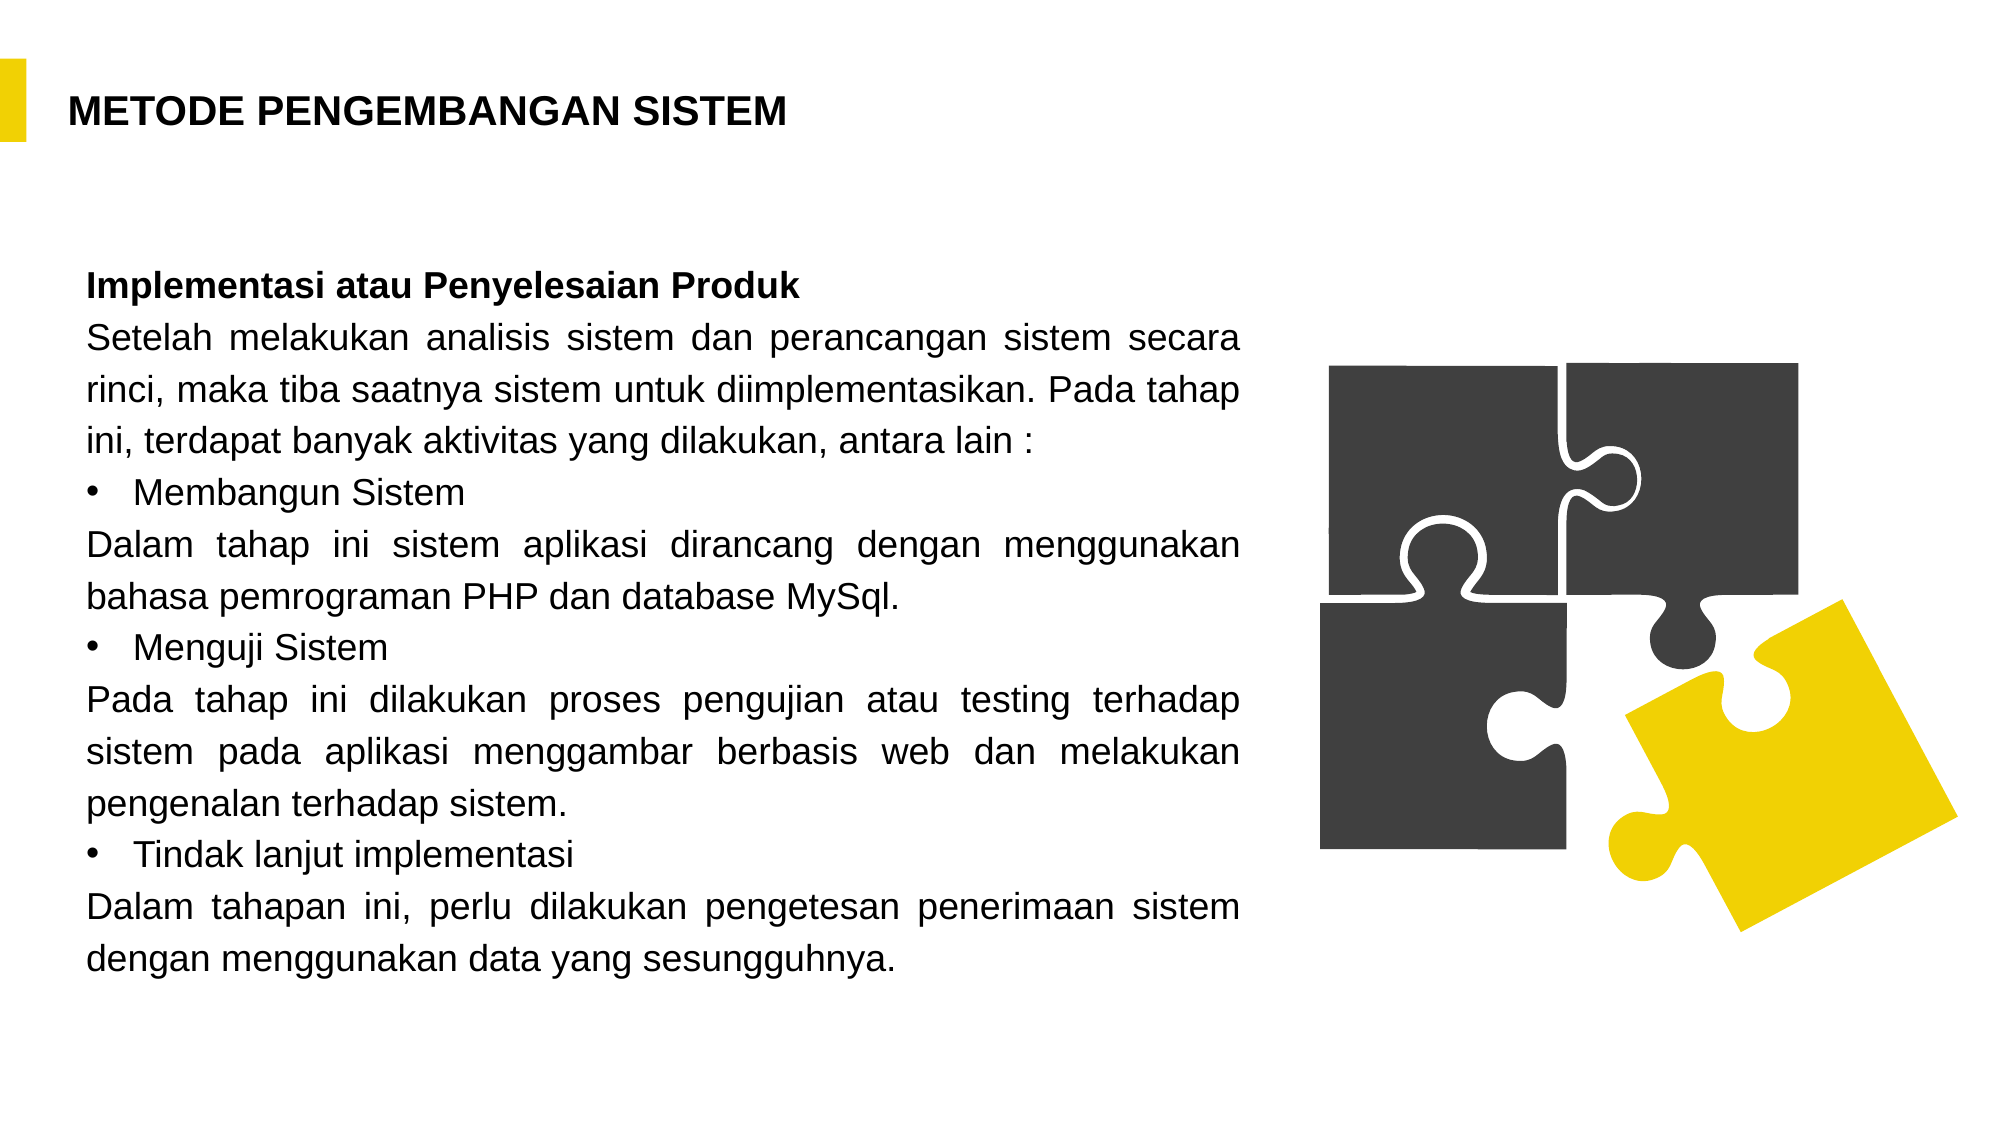

METODE PENGEMBANGAN SISTEM
Implementasi atau Penyelesaian Produk
Setelah melakukan analisis sistem dan perancangan sistem secara rinci, maka tiba saatnya sistem untuk diimplementasikan. Pada tahap ini, terdapat banyak aktivitas yang dilakukan, antara lain :
Membangun Sistem
Dalam tahap ini sistem aplikasi dirancang dengan menggunakan bahasa pemrograman PHP dan database MySql.
Menguji Sistem
Pada tahap ini dilakukan proses pengujian atau testing terhadap sistem pada aplikasi menggambar berbasis web dan melakukan pengenalan terhadap sistem.
Tindak lanjut implementasi
Dalam tahapan ini, perlu dilakukan pengetesan penerimaan sistem dengan menggunakan data yang sesungguhnya.